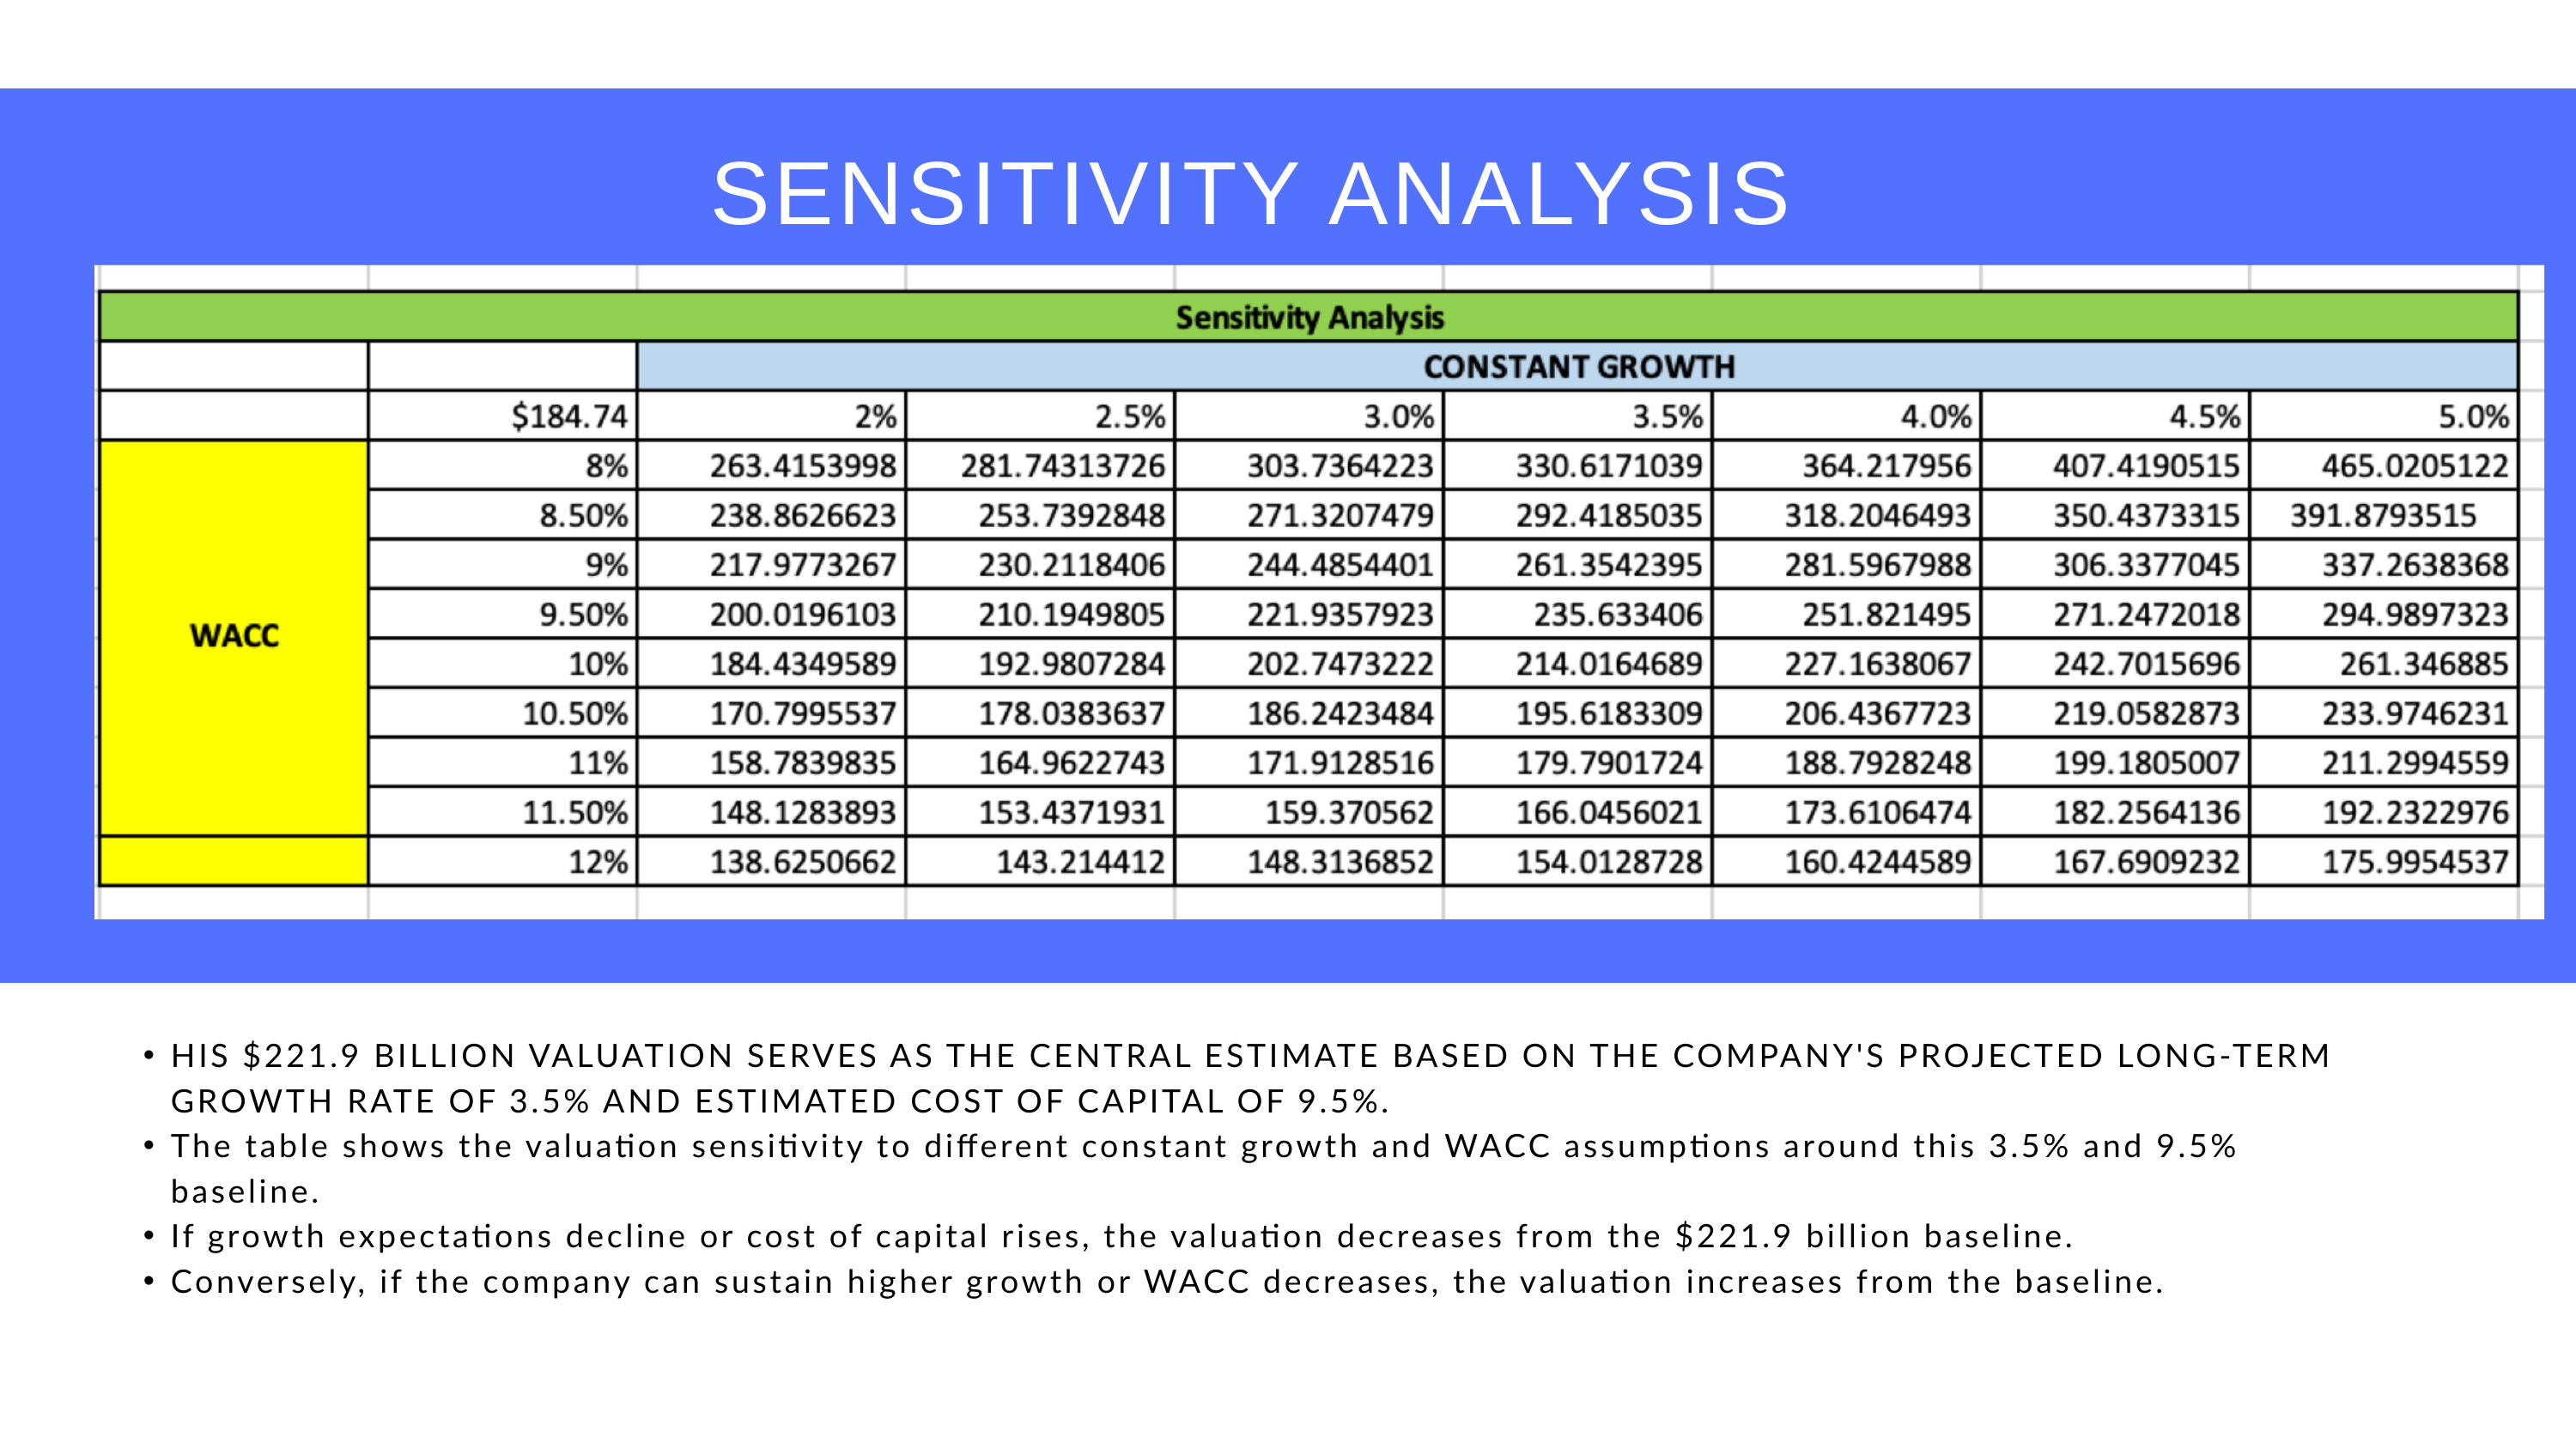

SENSITIVITY ANALYSIS

HIS $221.9 BILLION VALUATION SERVES AS THE CENTRAL ESTIMATE BASED ON THE COMPANY'S PROJECTED LONG-TERM GROWTH RATE OF 3.5% AND ESTIMATED COST OF CAPITAL OF 9.5%.
The table shows the valuation sensitivity to different constant growth and WACC assumptions around this 3.5% and 9.5% baseline.
If growth expectations decline or cost of capital rises, the valuation decreases from the $221.9 billion baseline.
Conversely, if the company can sustain higher growth or WACC decreases, the valuation increases from the baseline.